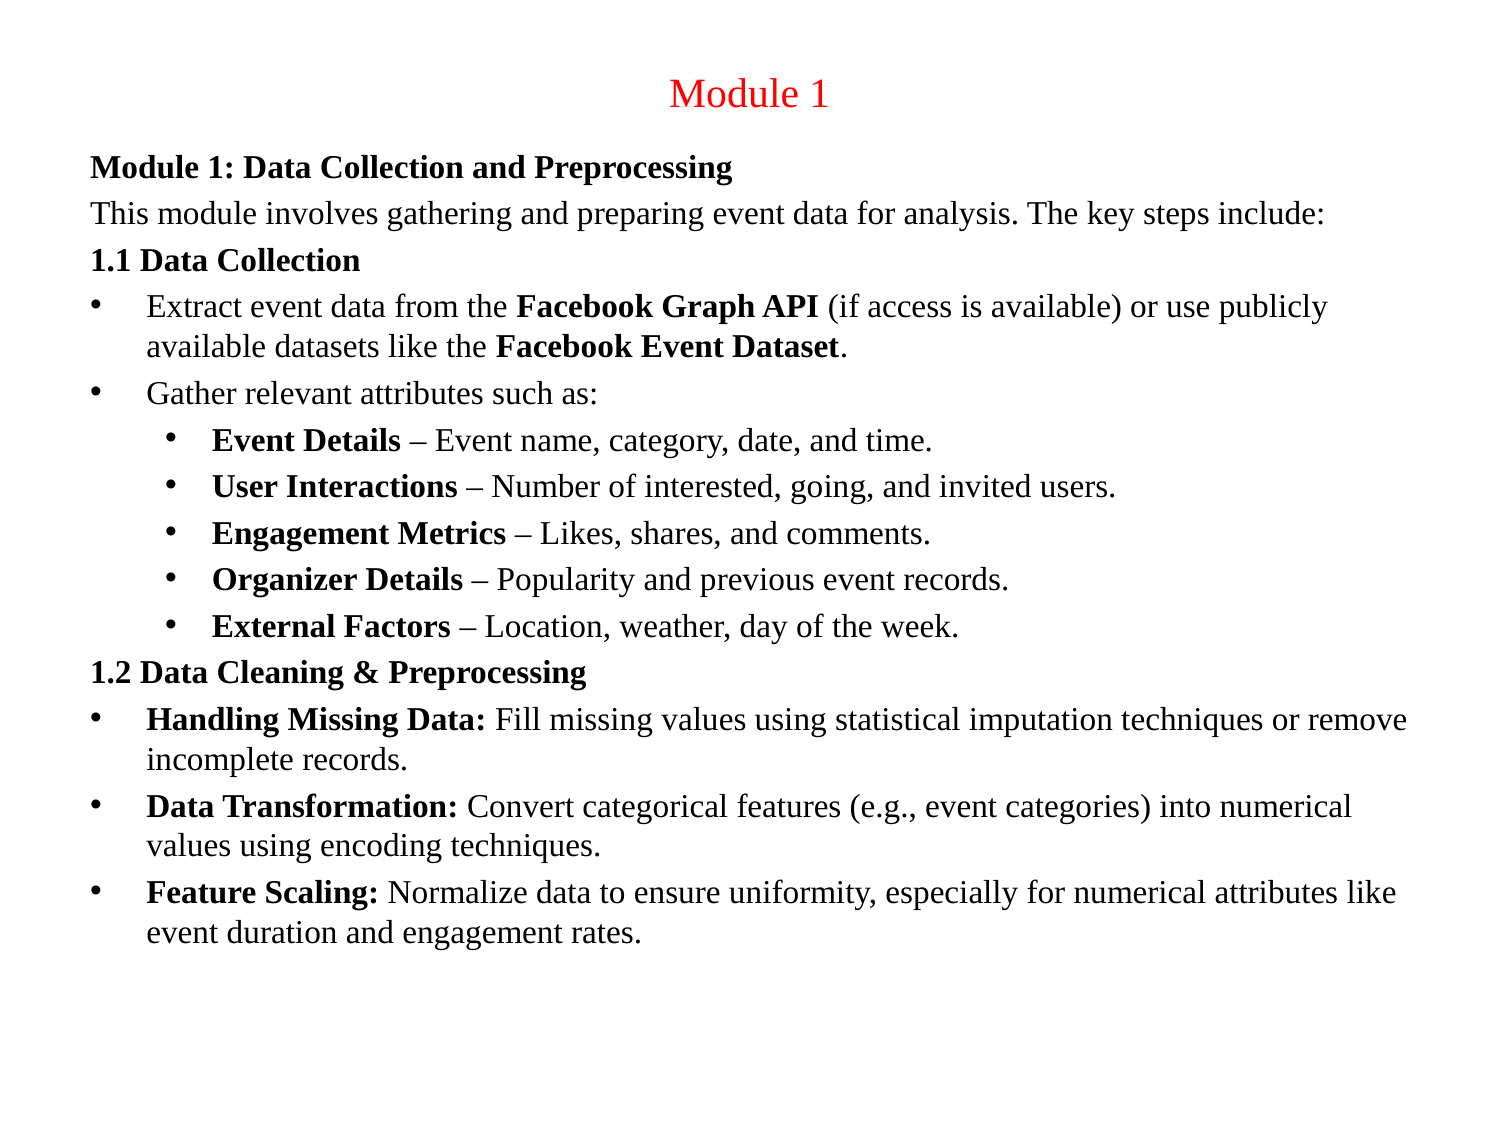

# Module 1
Module 1: Data Collection and Preprocessing
This module involves gathering and preparing event data for analysis. The key steps include:
1.1 Data Collection
Extract event data from the Facebook Graph API (if access is available) or use publicly available datasets like the Facebook Event Dataset.
Gather relevant attributes such as:
Event Details – Event name, category, date, and time.
User Interactions – Number of interested, going, and invited users.
Engagement Metrics – Likes, shares, and comments.
Organizer Details – Popularity and previous event records.
External Factors – Location, weather, day of the week.
1.2 Data Cleaning & Preprocessing
Handling Missing Data: Fill missing values using statistical imputation techniques or remove incomplete records.
Data Transformation: Convert categorical features (e.g., event categories) into numerical values using encoding techniques.
Feature Scaling: Normalize data to ensure uniformity, especially for numerical attributes like event duration and engagement rates.